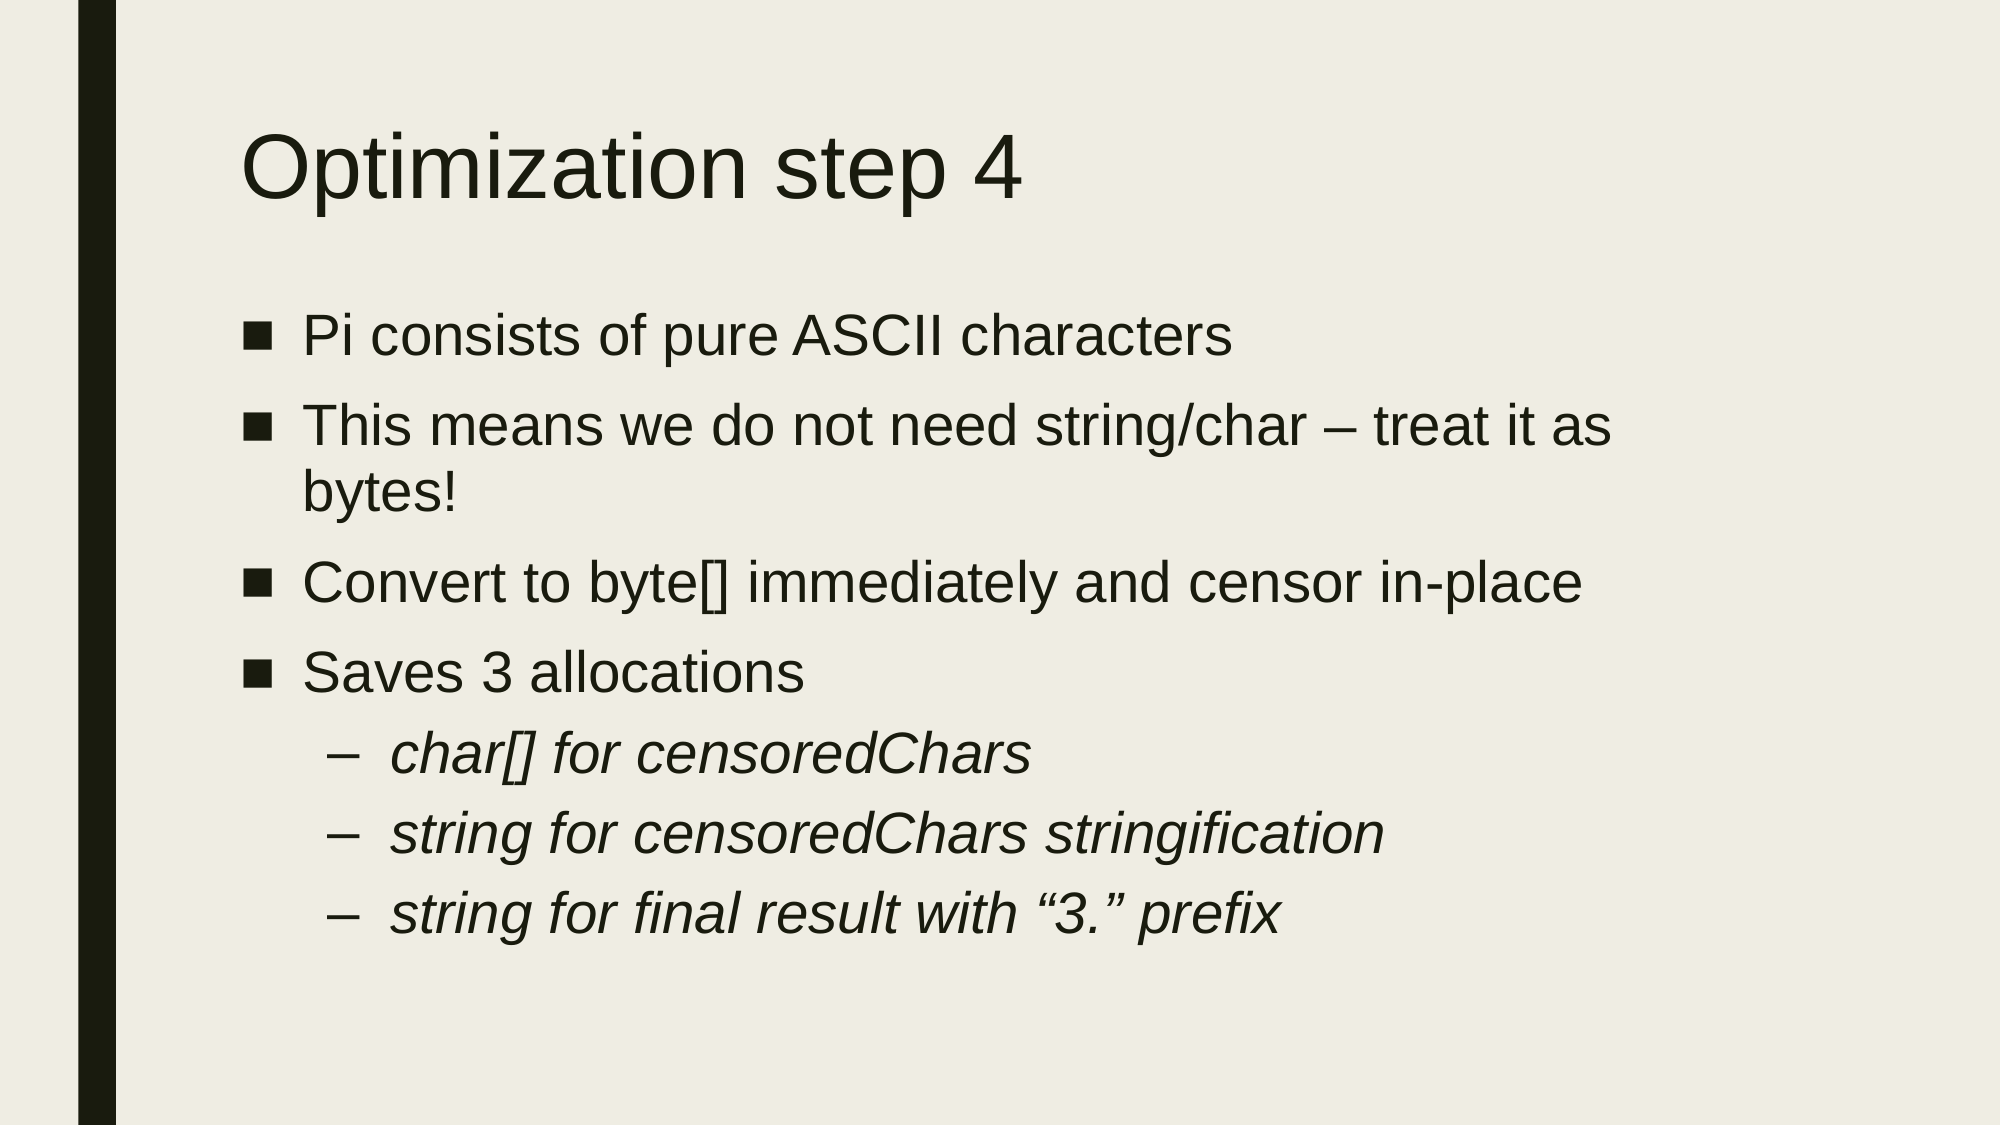

# Optimization step 4
Pi consists of pure ASCII characters
This means we do not need string/char – treat it as bytes!
Convert to byte[] immediately and censor in-place
Saves 3 allocations
char[] for censoredChars
string for censoredChars stringification
string for final result with “3.” prefix